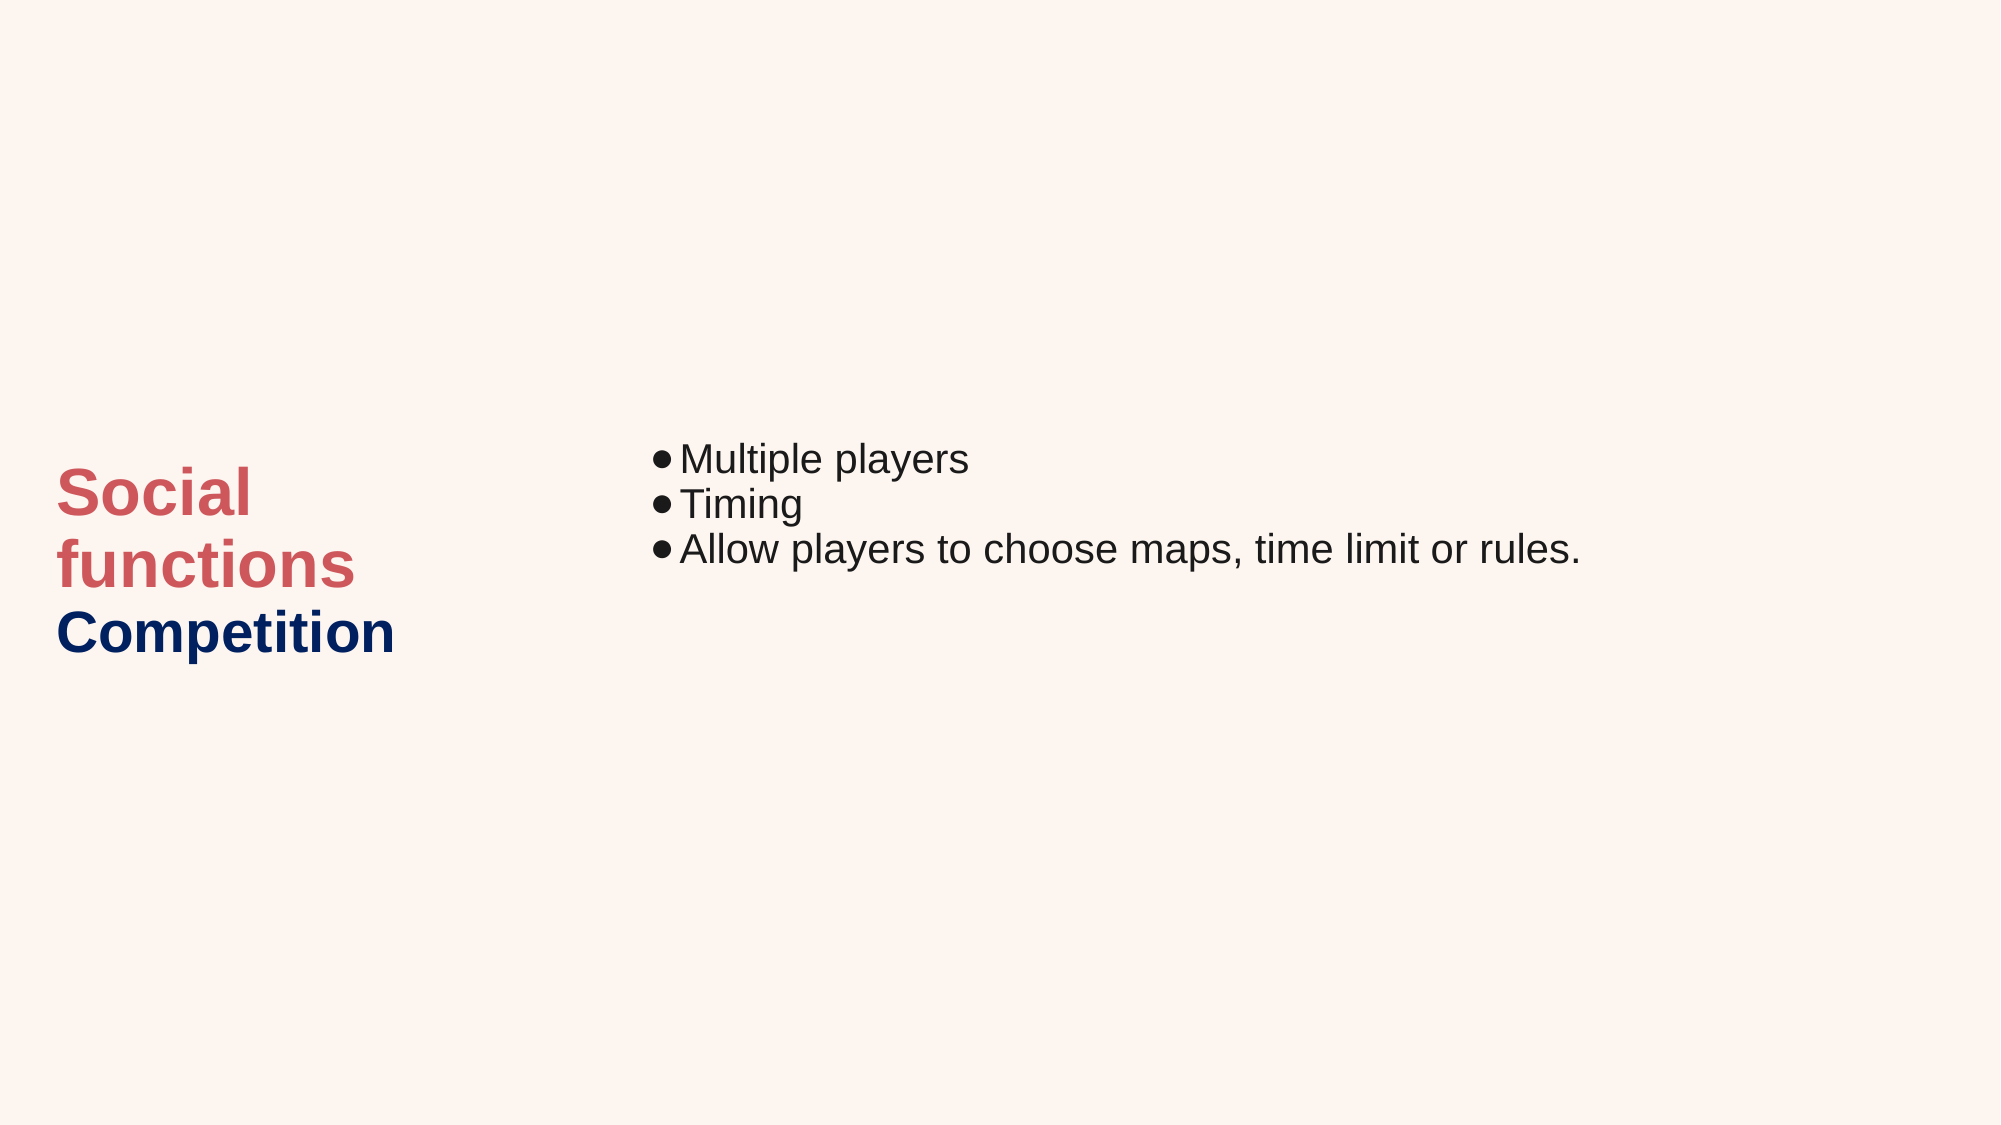

Multiple players
Timing
Allow players to choose maps, time limit or rules.

# Social functions Competition